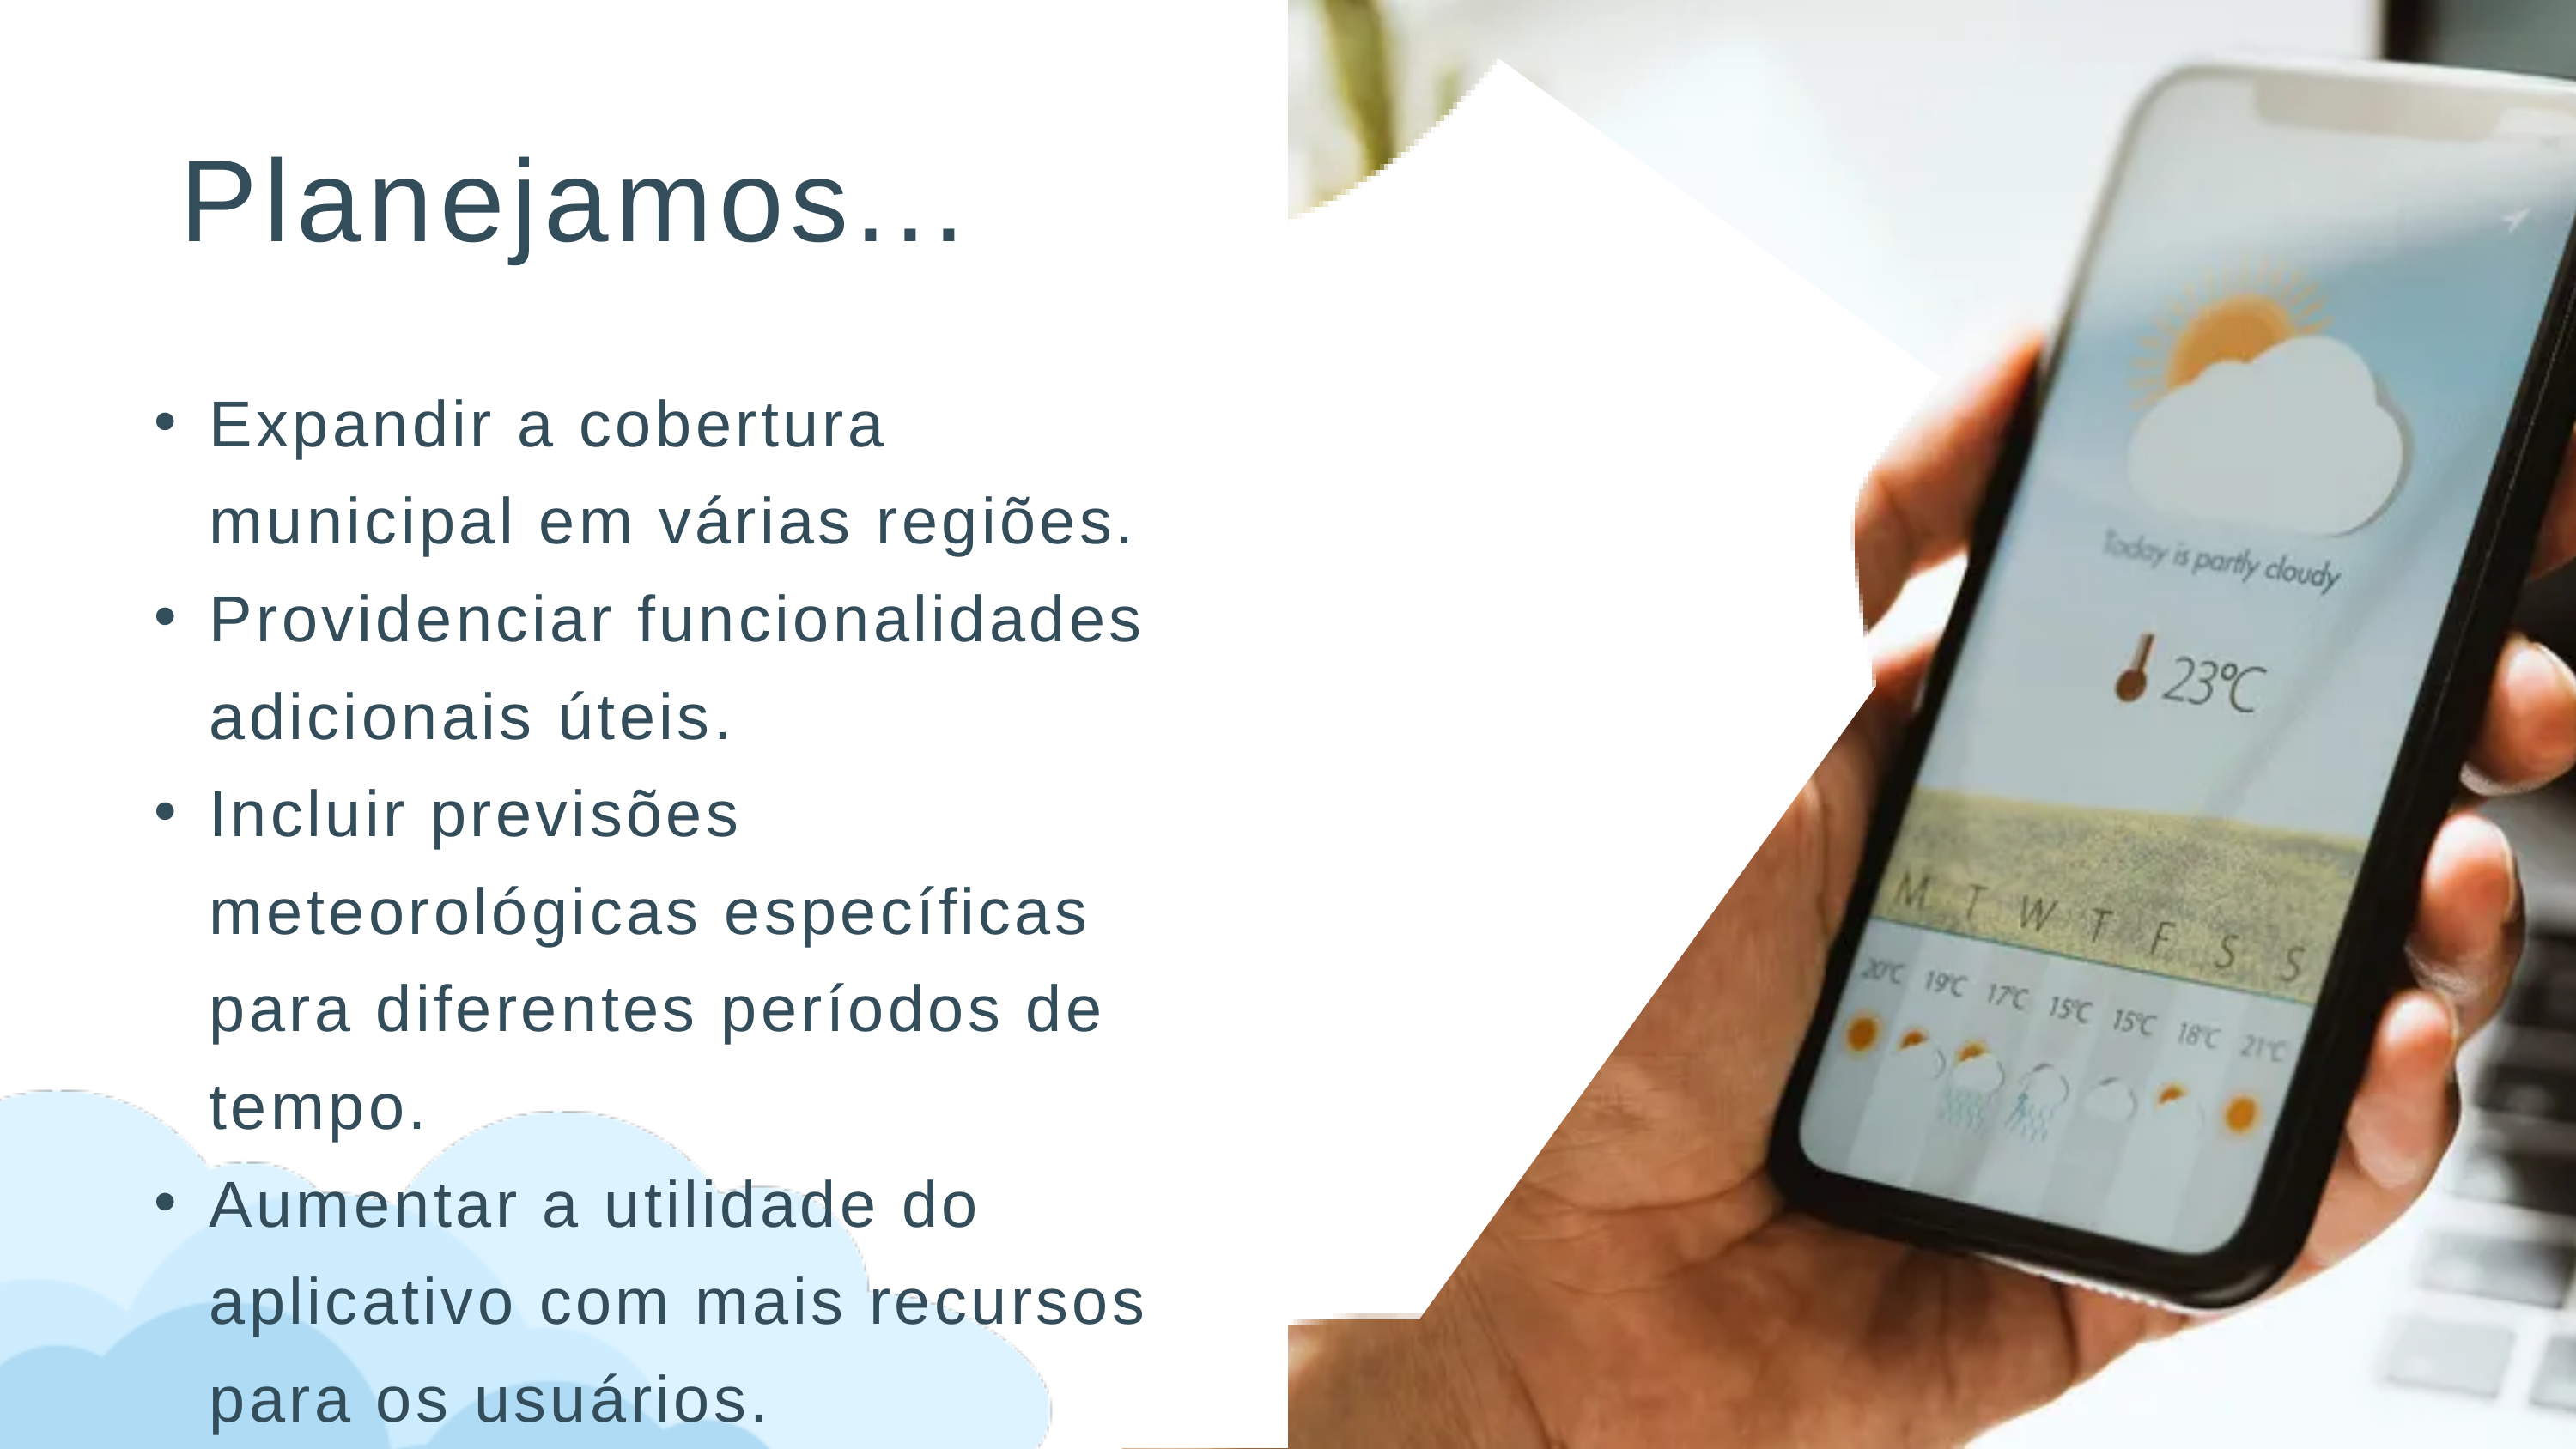

Planejamos...

Expandir a cobertura municipal em várias regiões.
Providenciar funcionalidades adicionais úteis.
Incluir previsões meteorológicas específicas para diferentes períodos de tempo.
Aumentar a utilidade do aplicativo com mais recursos para os usuários.